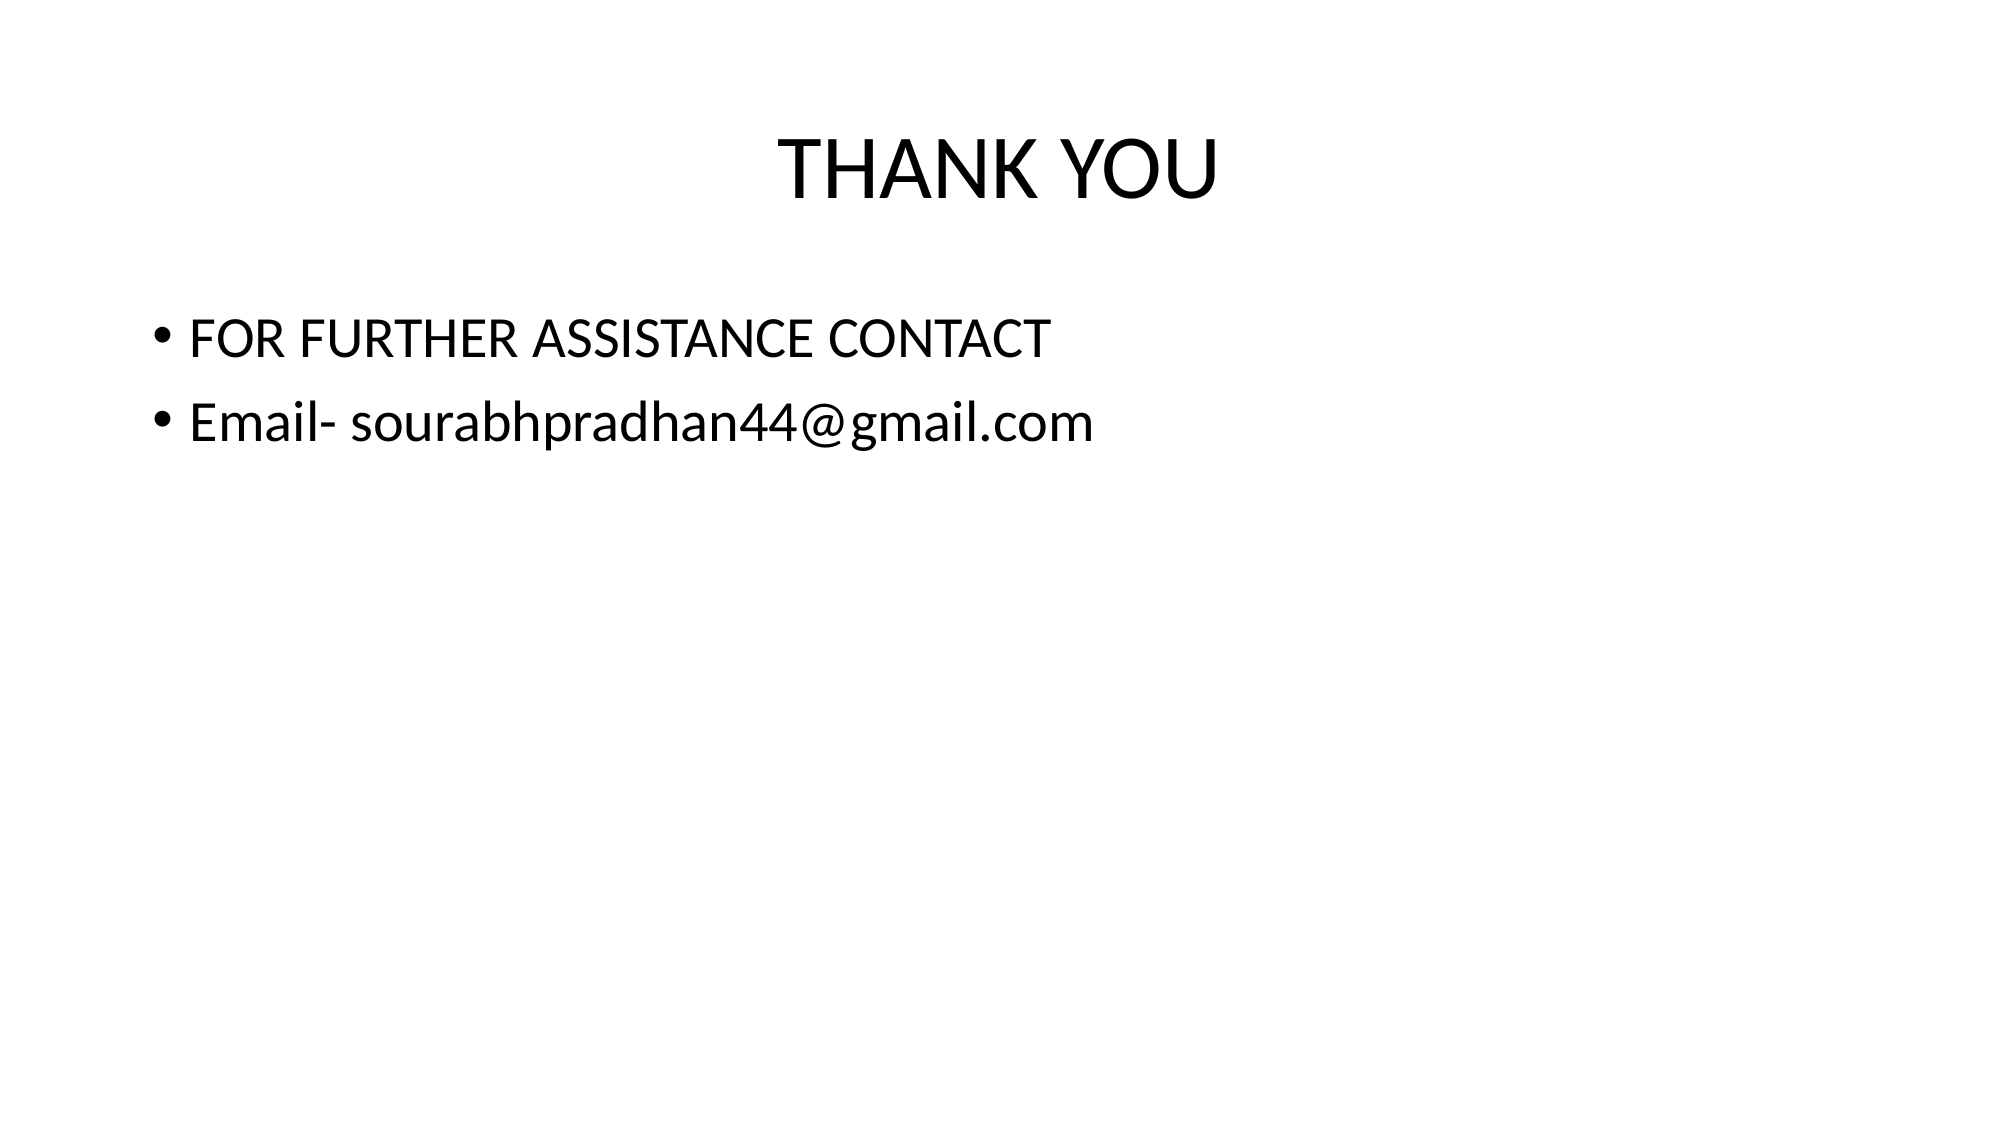

# THANK YOU
FOR FURTHER ASSISTANCE CONTACT
Email- sourabhpradhan44@gmail.com